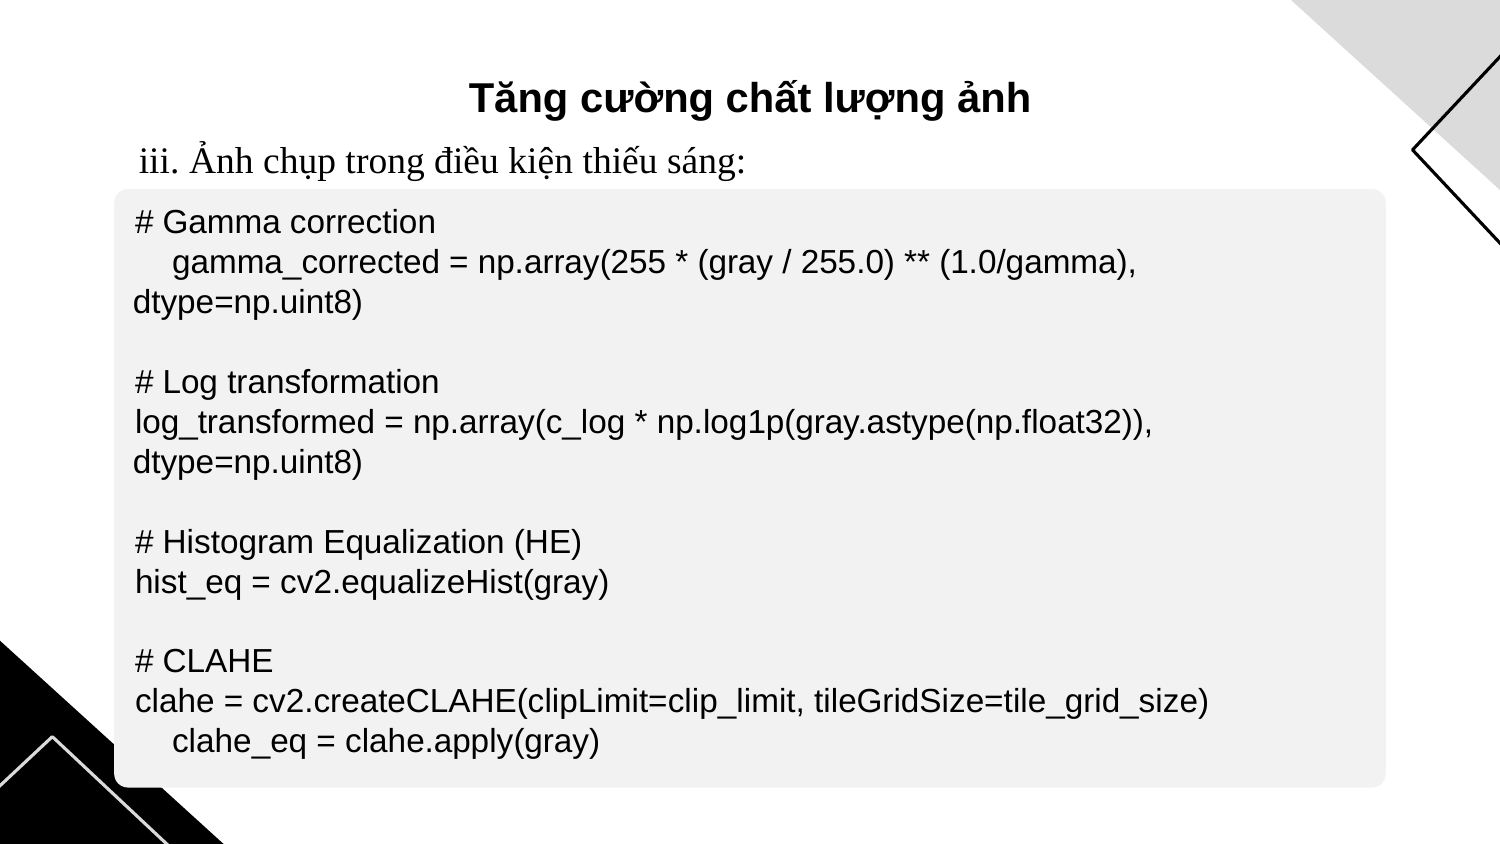

# Tăng cường chất lượng ảnh
iii. Ảnh chụp trong điều kiện thiếu sáng:
# Gamma correction
    gamma_corrected = np.array(255 * (gray / 255.0) ** (1.0/gamma), dtype=np.uint8)

# Log transformation
log_transformed = np.array(c_log * np.log1p(gray.astype(np.float32)), dtype=np.uint8)

# Histogram Equalization (HE)
hist_eq = cv2.equalizeHist(gray)

# CLAHE
clahe = cv2.createCLAHE(clipLimit=clip_limit, tileGridSize=tile_grid_size)
    clahe_eq = clahe.apply(gray)